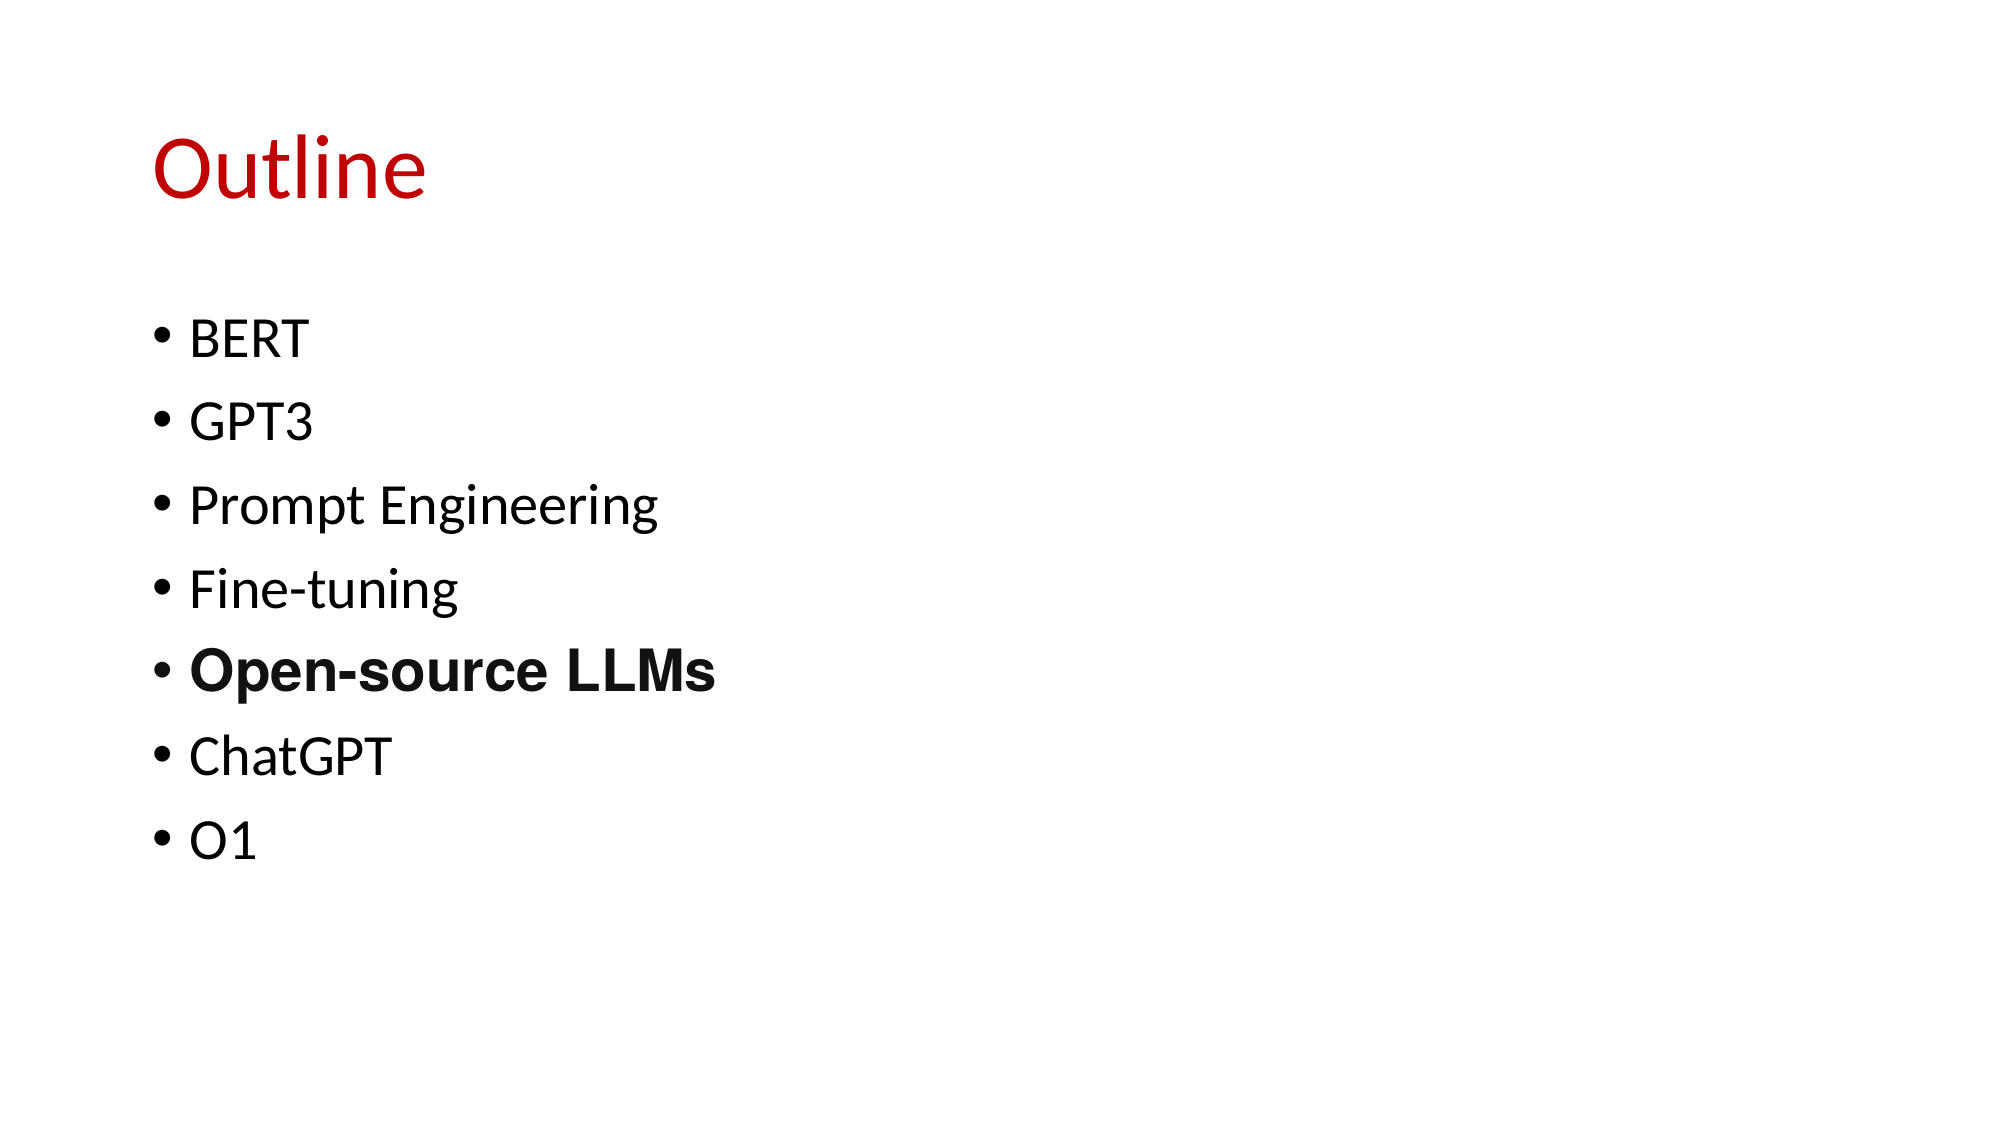

# Outline
BERT
GPT3
Prompt Engineering
Fine-tuning
Open-source LLMs
ChatGPT
O1